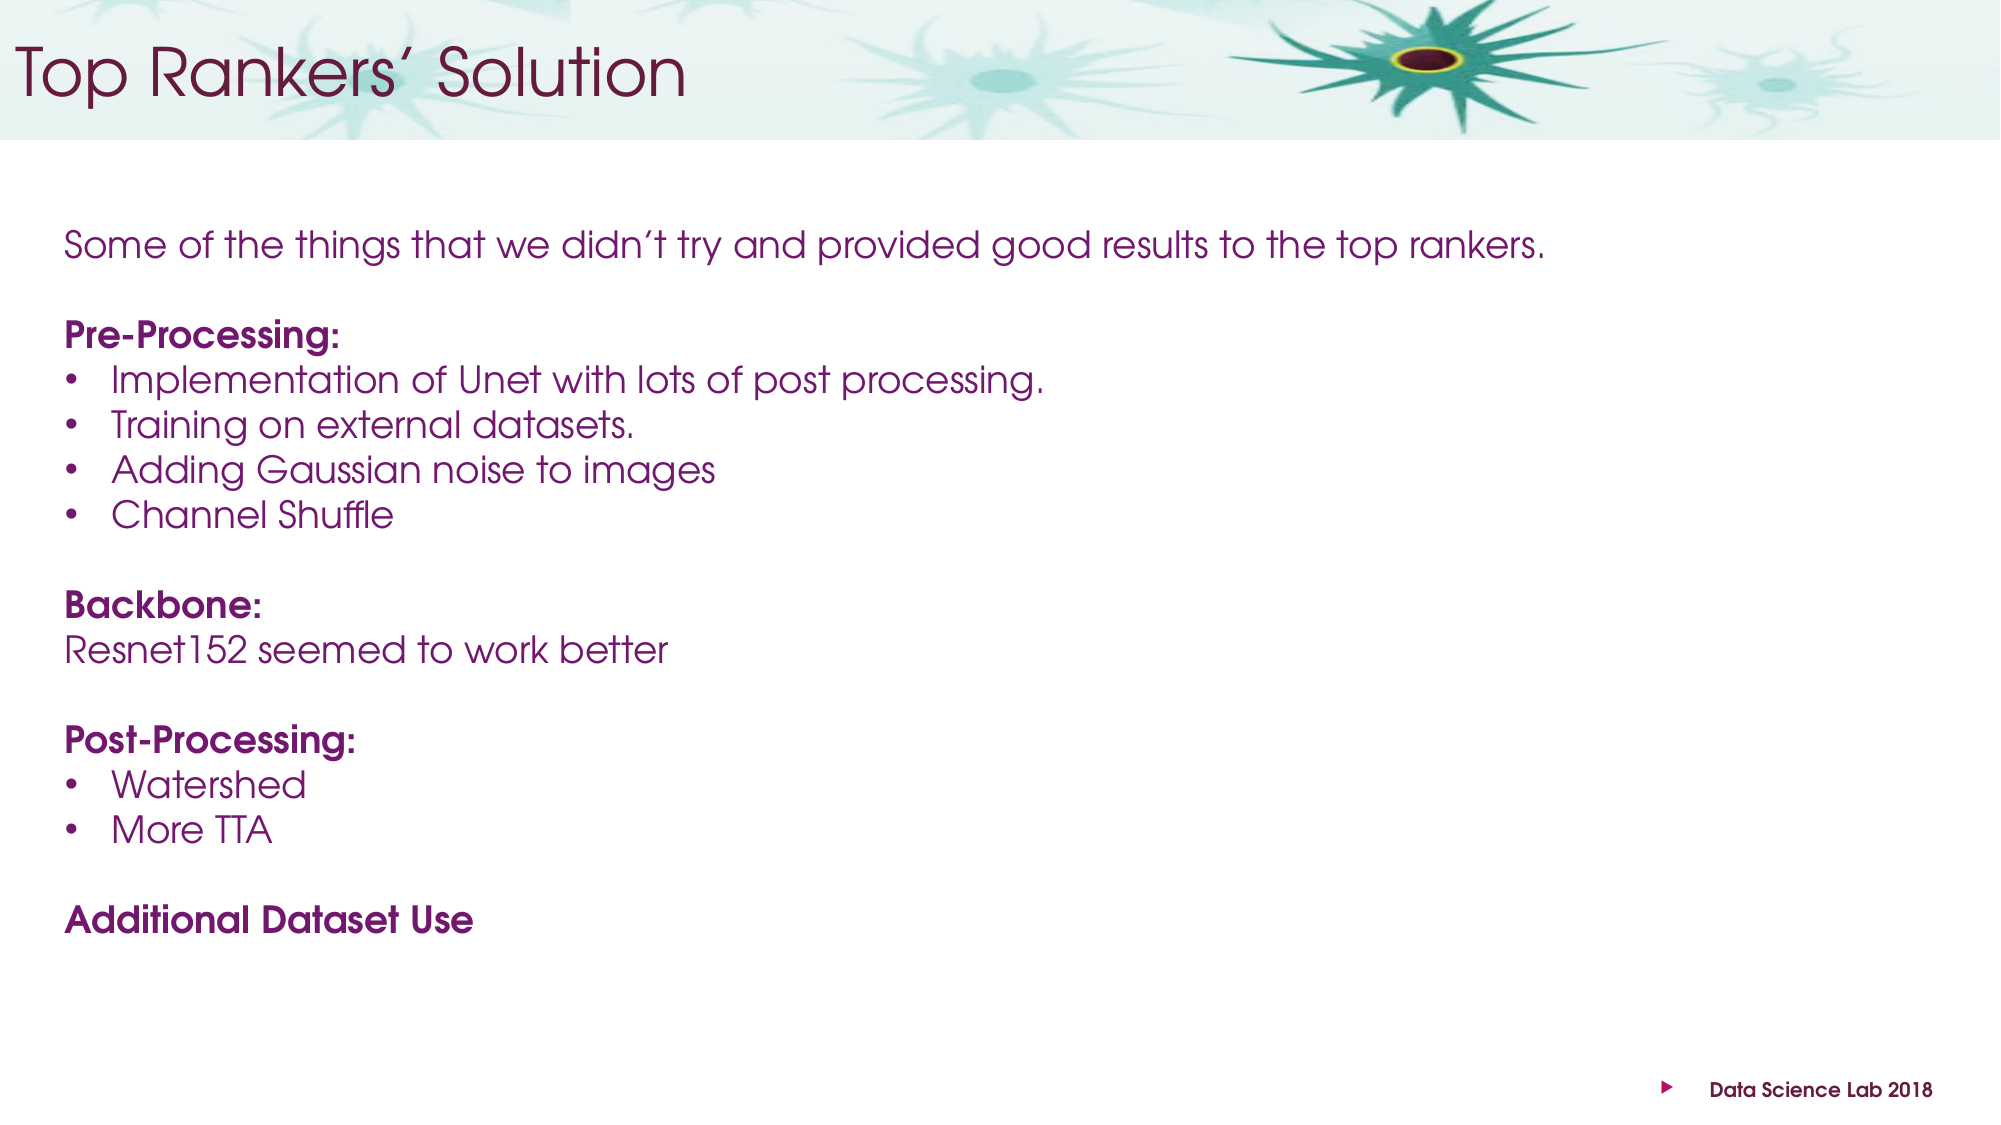

# Top Rankers’ Solution
Some of the things that we didn’t try and provided good results to the top rankers.

Pre-Processing:
Implementation of Unet with lots of post processing.
Training on external datasets.
Adding Gaussian noise to images
Channel Shuffle

Backbone:
Resnet152 seemed to work better

Post-Processing:
Watershed
More TTA

Additional Dataset Use
Data Science Lab 2018